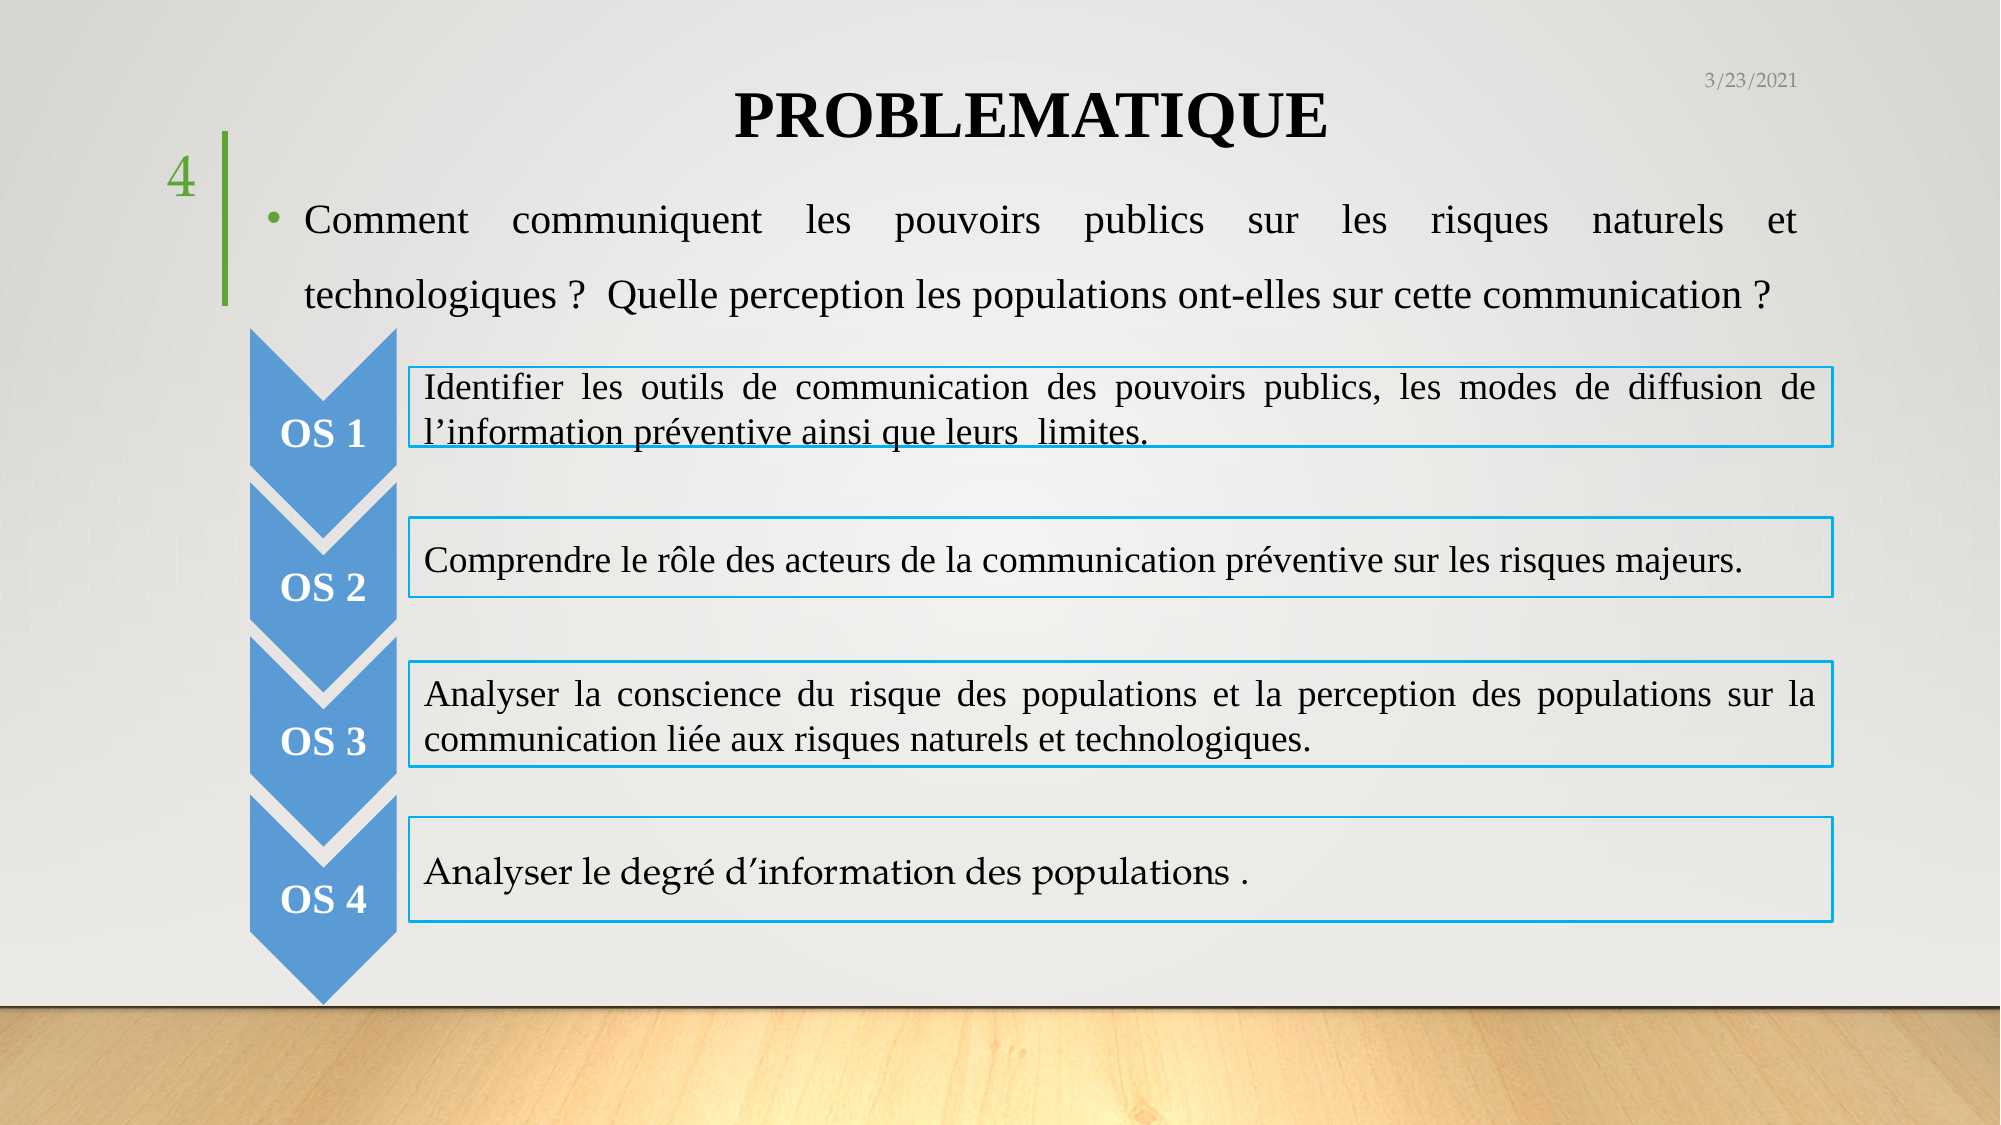

3/23/2021
# PROBLEMATIQUE
4
Comment communiquent les pouvoirs publics sur les risques naturels et technologiques ?  Quelle perception les populations ont-elles sur cette communication ?

OS 1
Identifier les outils de communication des pouvoirs publics, les modes de diffusion de l’information préventive ainsi que leurs  limites.

OS 2
Comprendre le rôle des acteurs de la communication préventive sur les risques majeurs.

OS 3
Analyser la conscience du risque des populations et la perception des populations sur la communication liée aux risques naturels et technologiques.

OS 4
Analyser le degré d’information des populations .